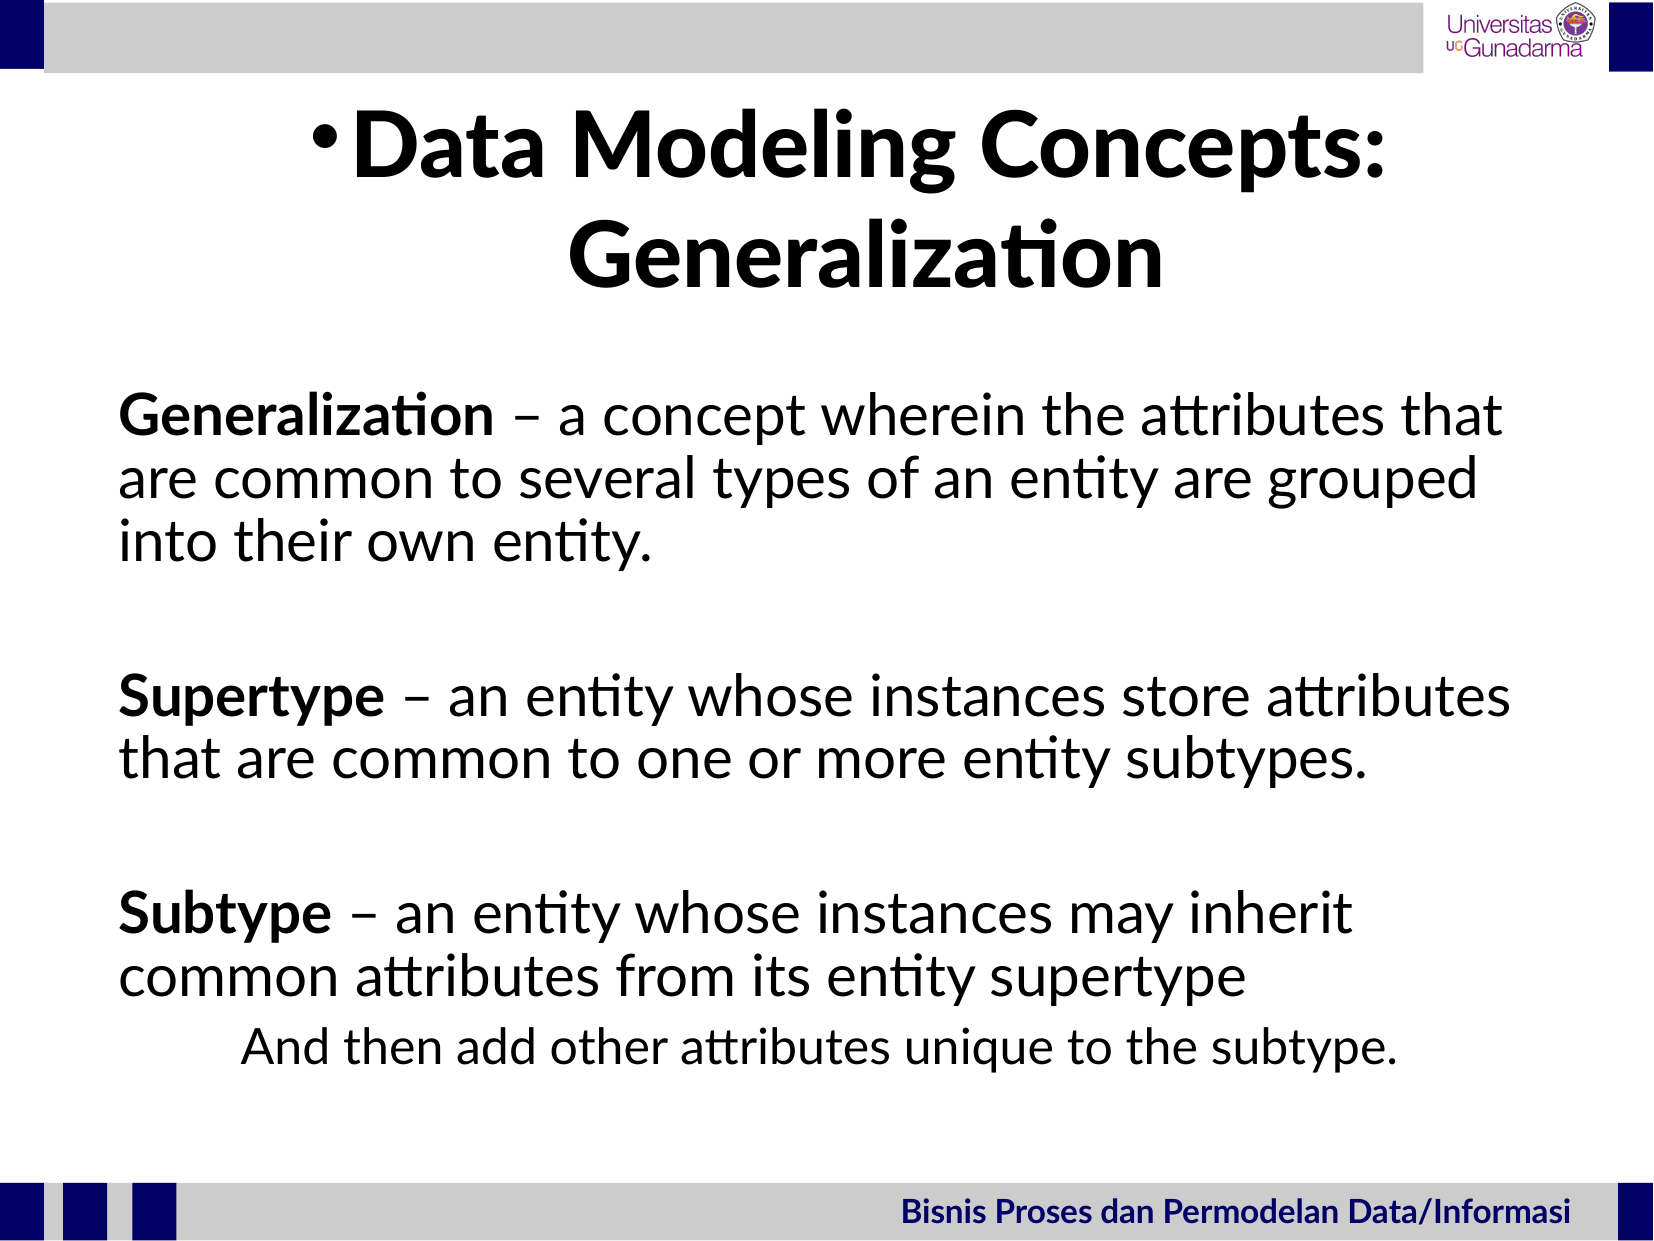

Data Modeling Concepts: Generalization
Generalization – a concept wherein the attributes that are common to several types of an entity are grouped into their own entity.

Supertype – an entity whose instances store attributes that are common to one or more entity subtypes.

Subtype – an entity whose instances may inherit common attributes from its entity supertype
	And then add other attributes unique to the subtype.